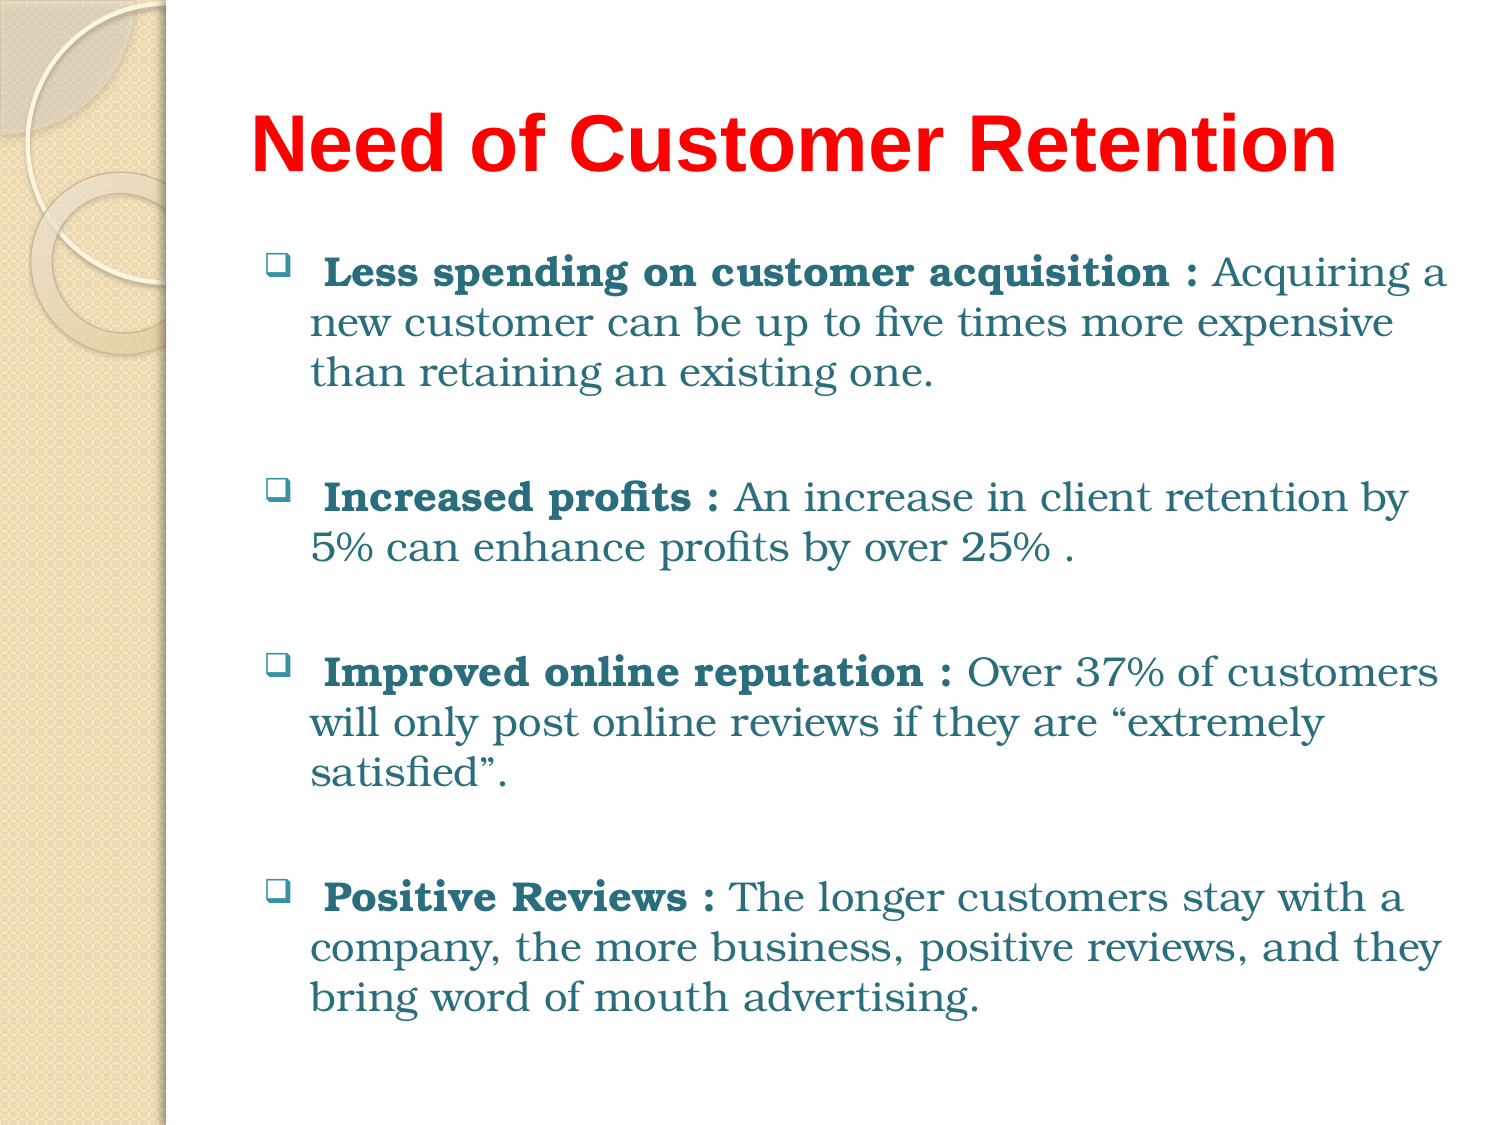

# Need of Customer Retention
 Less spending on customer acquisition : Acquiring a new customer can be up to five times more expensive than retaining an existing one.

 Increased profits : An increase in client retention by 5% can enhance profits by over 25% .

 Improved online reputation : Over 37% of customers will only post online reviews if they are “extremely satisfied”.

 Positive Reviews : The longer customers stay with a company, the more business, positive reviews, and they bring word of mouth advertising.